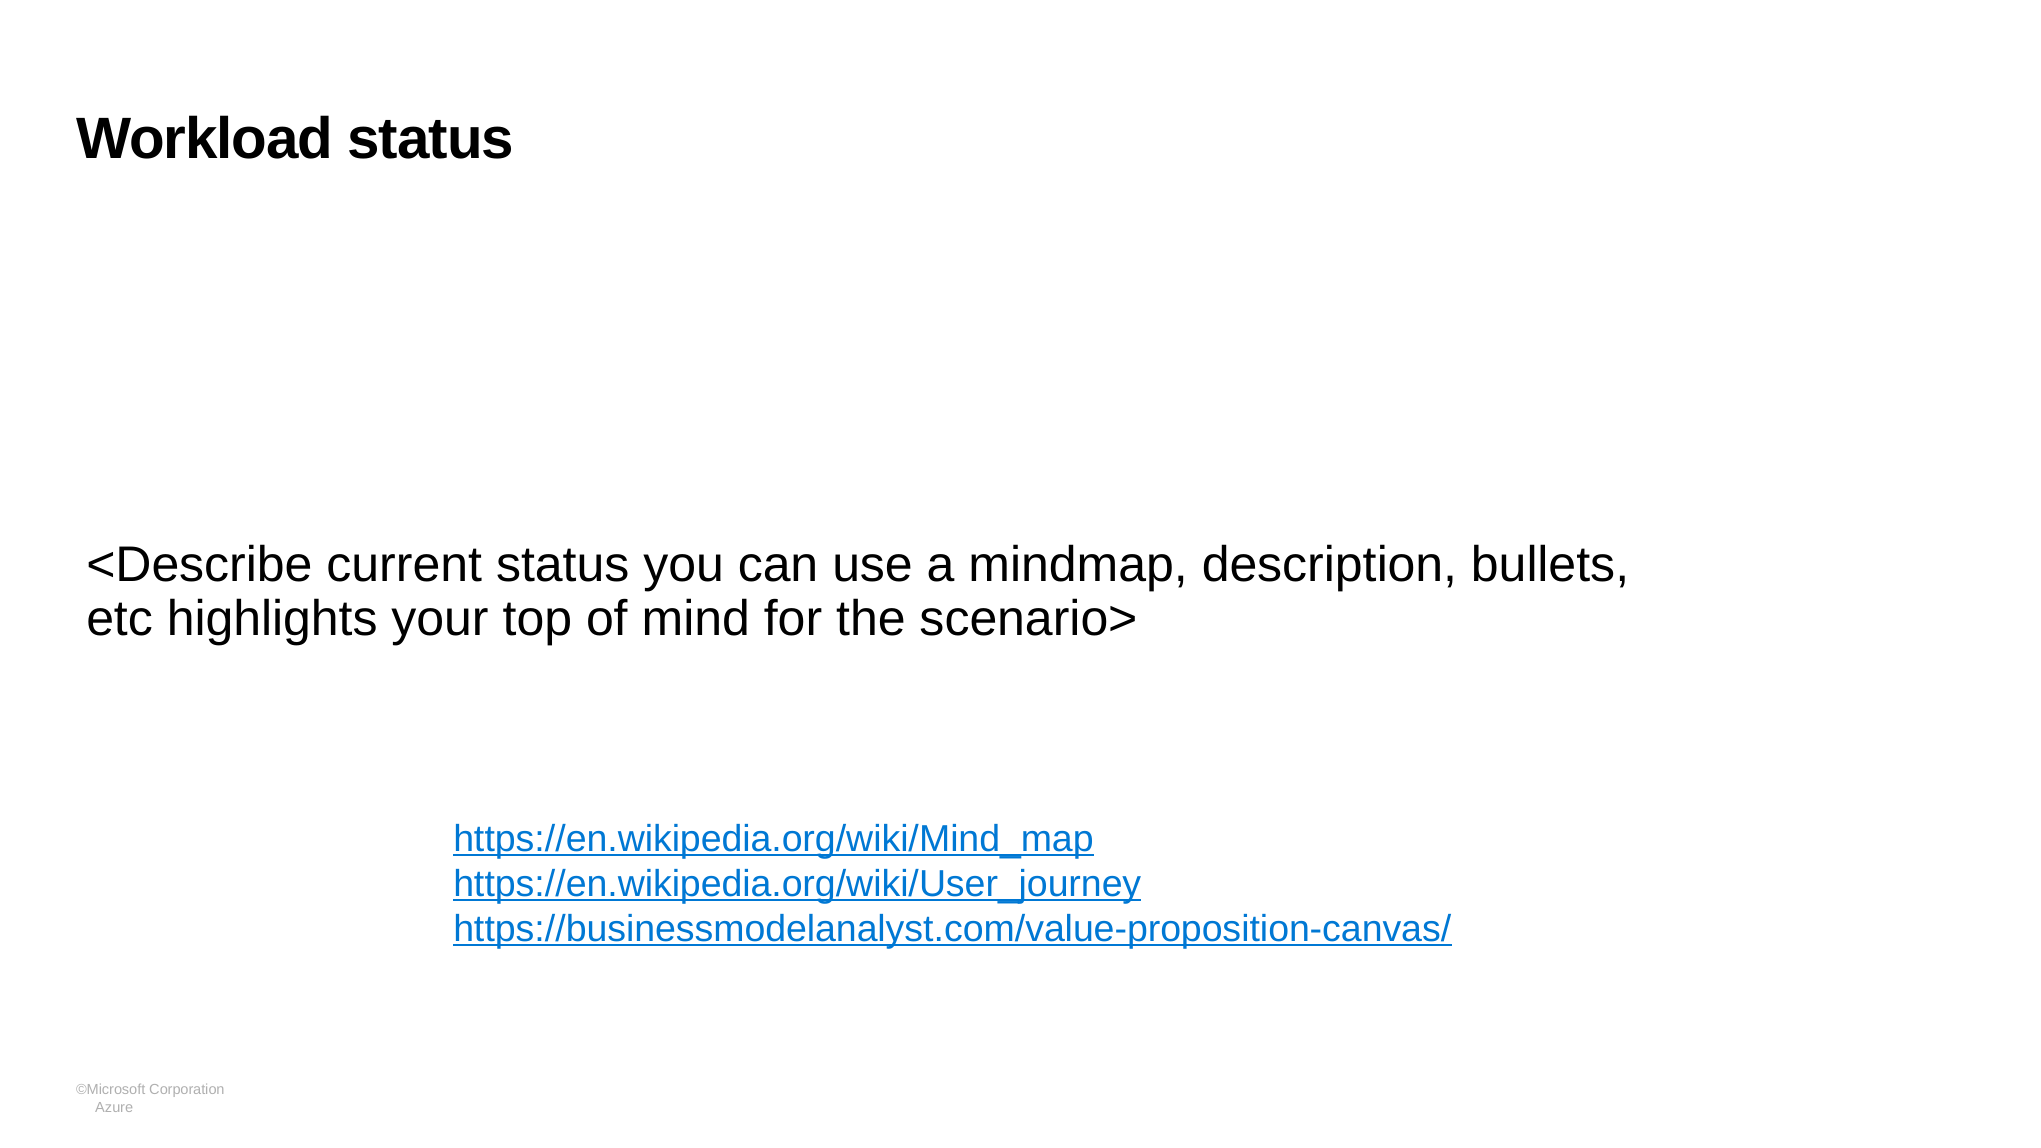

# Workload status
<Describe current status you can use a mindmap, description, bullets, etc highlights your top of mind for the scenario>
https://en.wikipedia.org/wiki/Mind_map
https://en.wikipedia.org/wiki/User_journey
https://businessmodelanalyst.com/value-proposition-canvas/